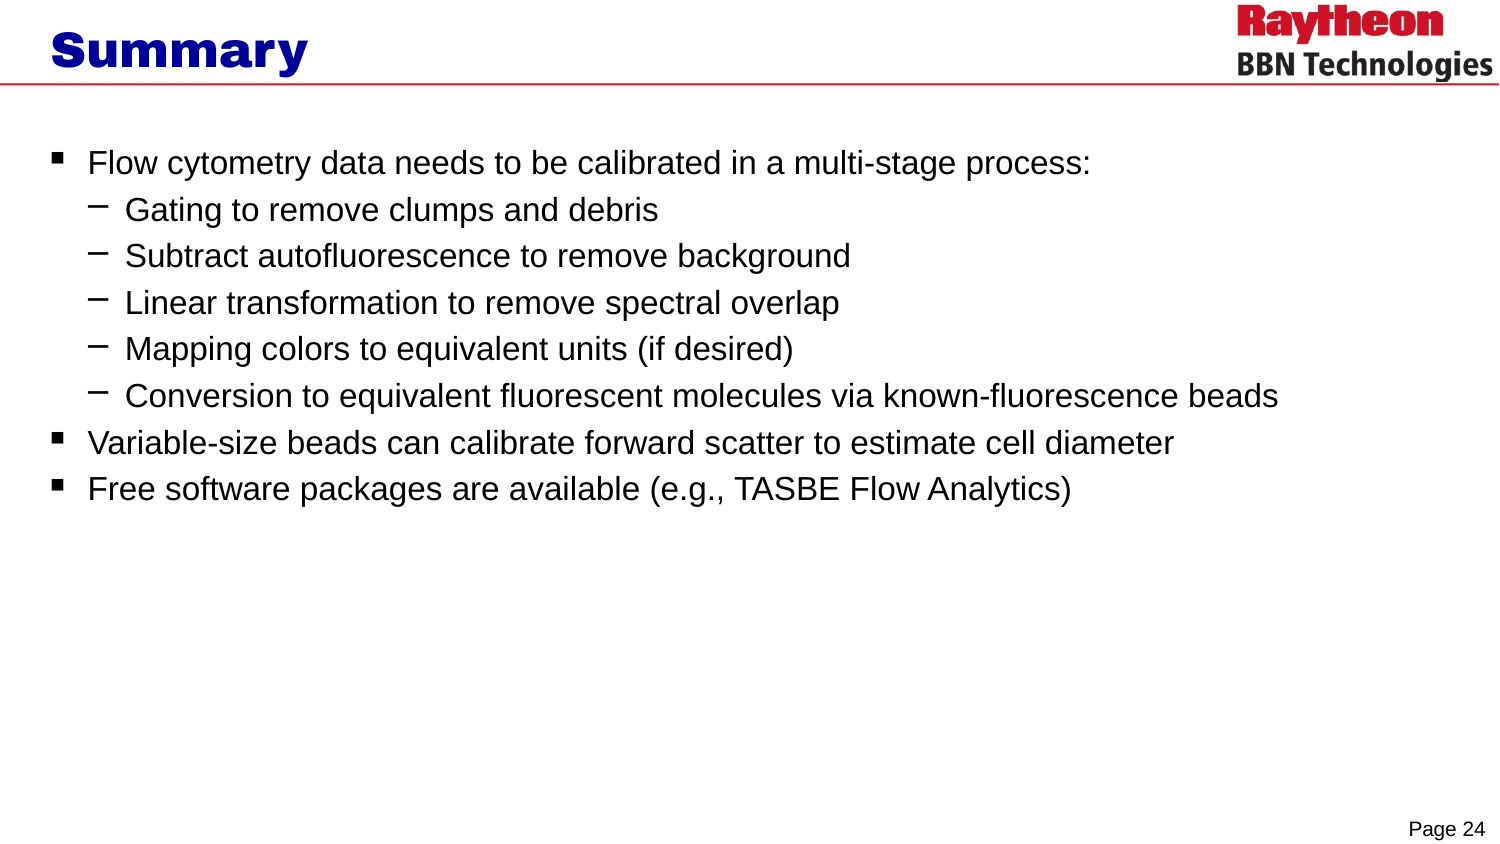

# Summary
Flow cytometry data needs to be calibrated in a multi-stage process:
Gating to remove clumps and debris
Subtract autofluorescence to remove background
Linear transformation to remove spectral overlap
Mapping colors to equivalent units (if desired)
Conversion to equivalent fluorescent molecules via known-fluorescence beads
Variable-size beads can calibrate forward scatter to estimate cell diameter
Free software packages are available (e.g., TASBE Flow Analytics)